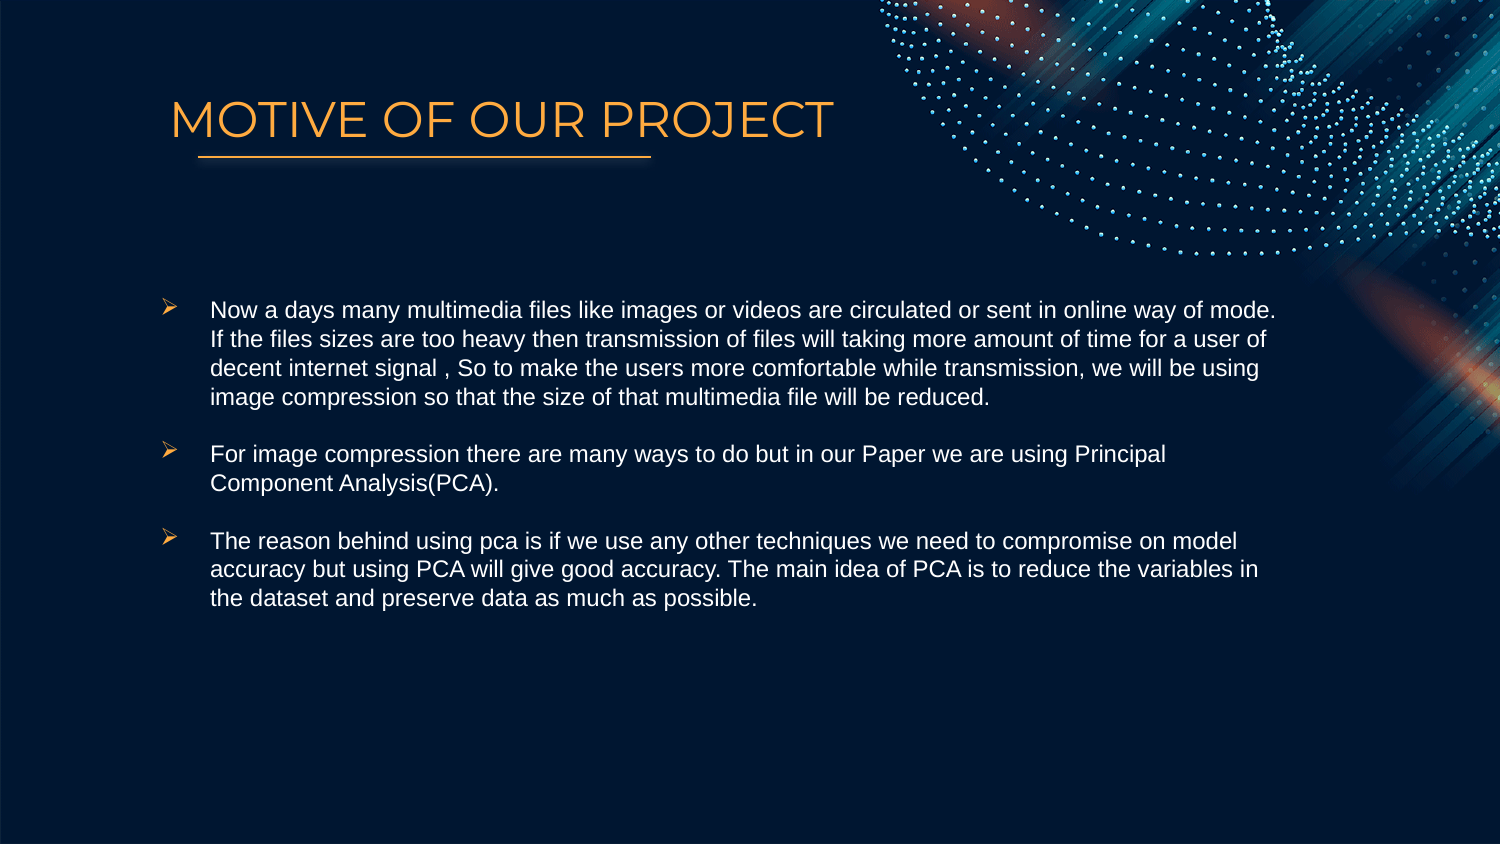

# MOTIVE OF OUR PROJECT

Now a days many multimedia files like images or videos are circulated or sent in online way of mode. If the files sizes are too heavy then transmission of files will taking more amount of time for a user of decent internet signal , So to make the users more comfortable while transmission, we will be using image compression so that the size of that multimedia file will be reduced.

For image compression there are many ways to do but in our Paper we are using Principal Component Analysis(PCA).

The reason behind using pca is if we use any other techniques we need to compromise on model accuracy but using PCA will give good accuracy. The main idea of PCA is to reduce the variables in the dataset and preserve data as much as possible.